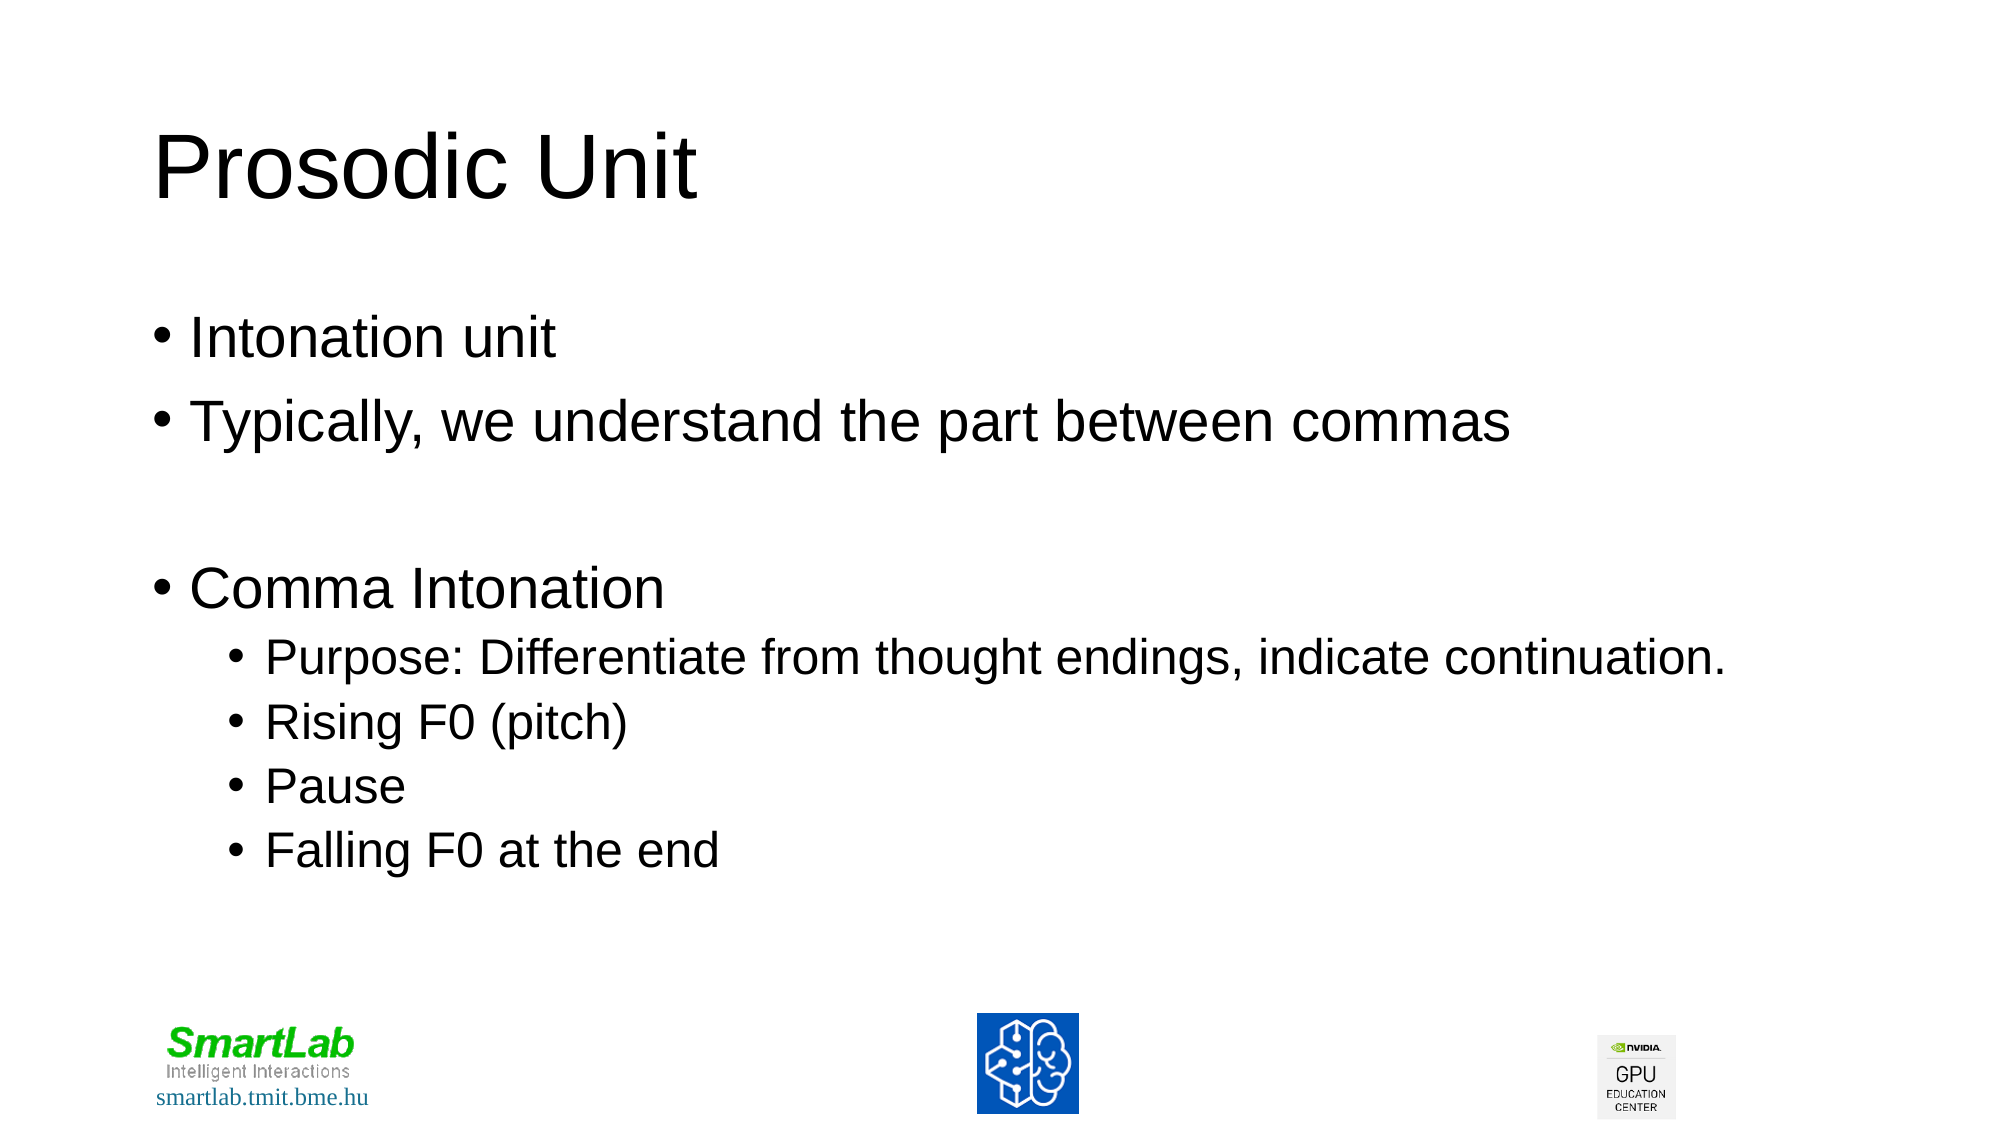

# Prosodic Unit
Intonation unit
Typically, we understand the part between commas

Comma Intonation
Purpose: Differentiate from thought endings, indicate continuation.
Rising F0 (pitch)
Pause
Falling F0 at the end